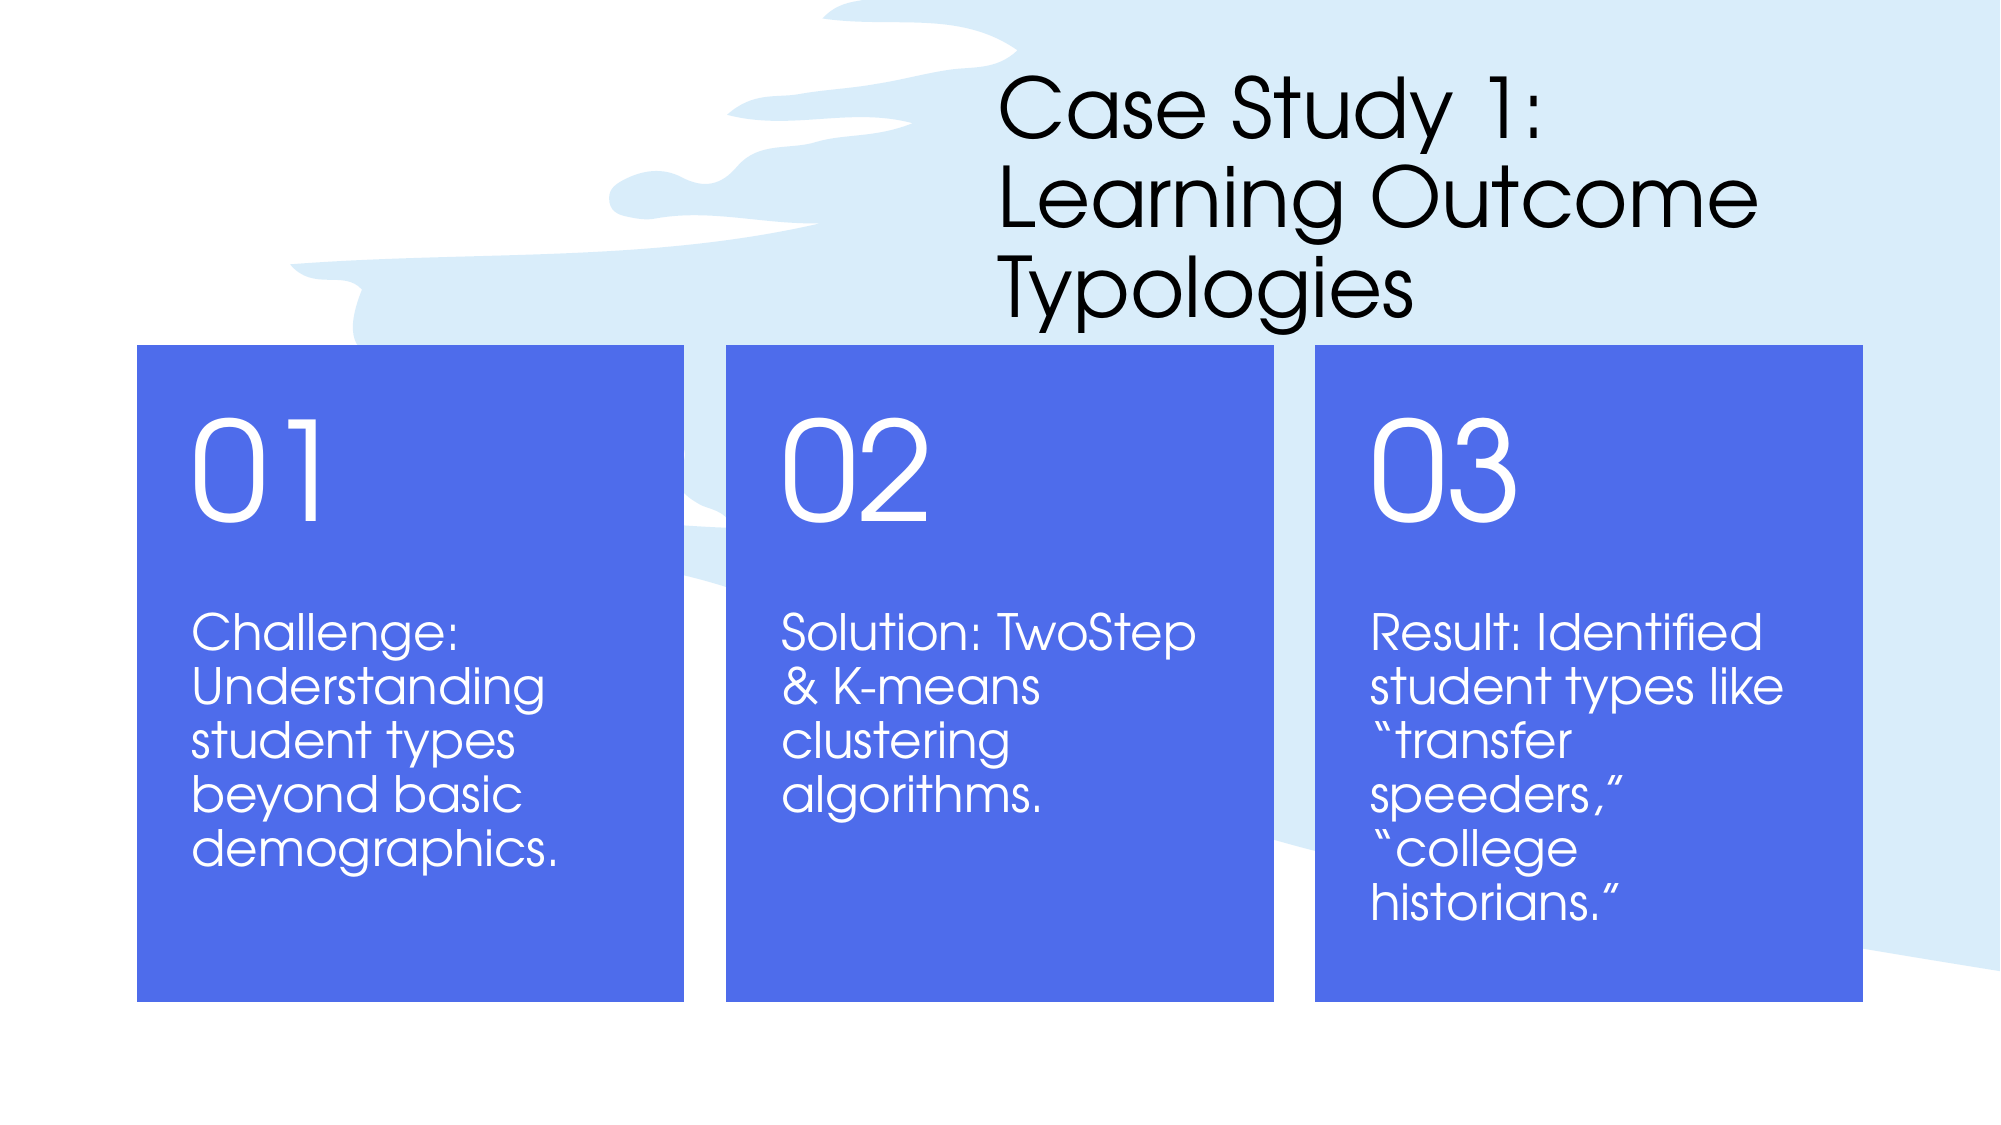

# Case Study 1: Learning Outcome Typologies
Challenge: Understanding student types beyond basic demographics.
01
Solution: TwoStep & K-means clustering algorithms.
02
Result: Identified student types like “transfer speeders,” “college historians.”
03